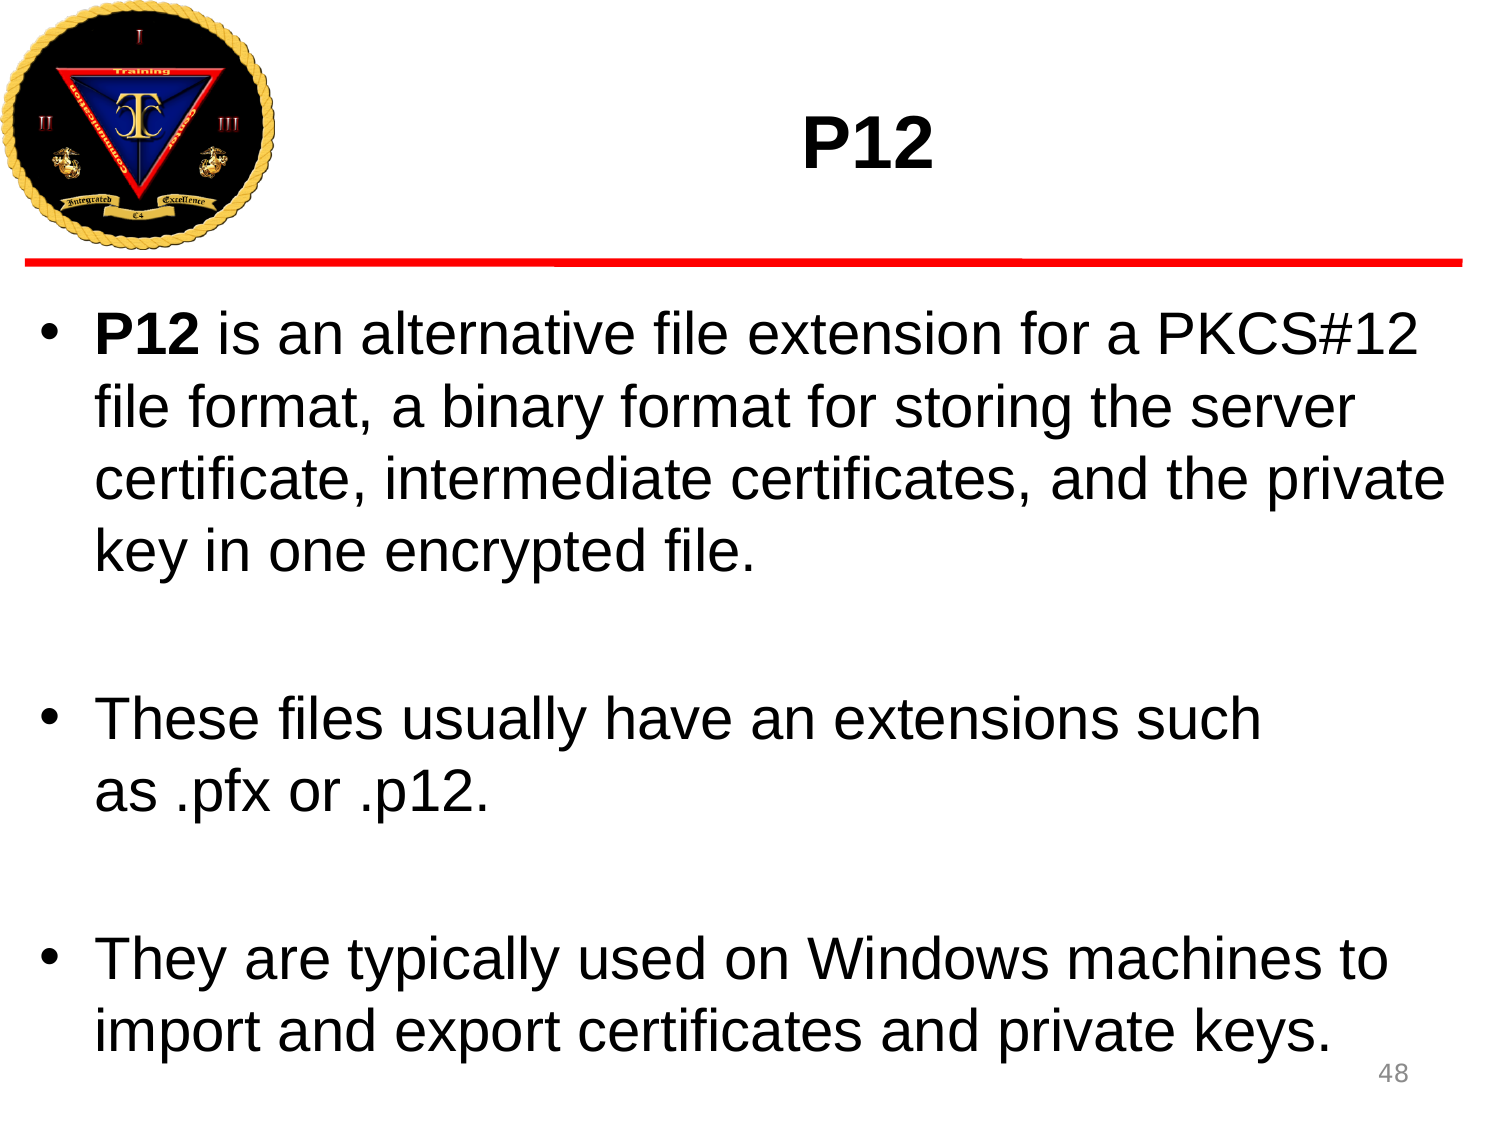

# P12
P12 is an alternative file extension for a PKCS#12 file format, a binary format for storing the server certificate, intermediate certificates, and the private key in one encrypted file.

These files usually have an extensions such as .pfx or .p12.

They are typically used on Windows machines to import and export certificates and private keys.
48